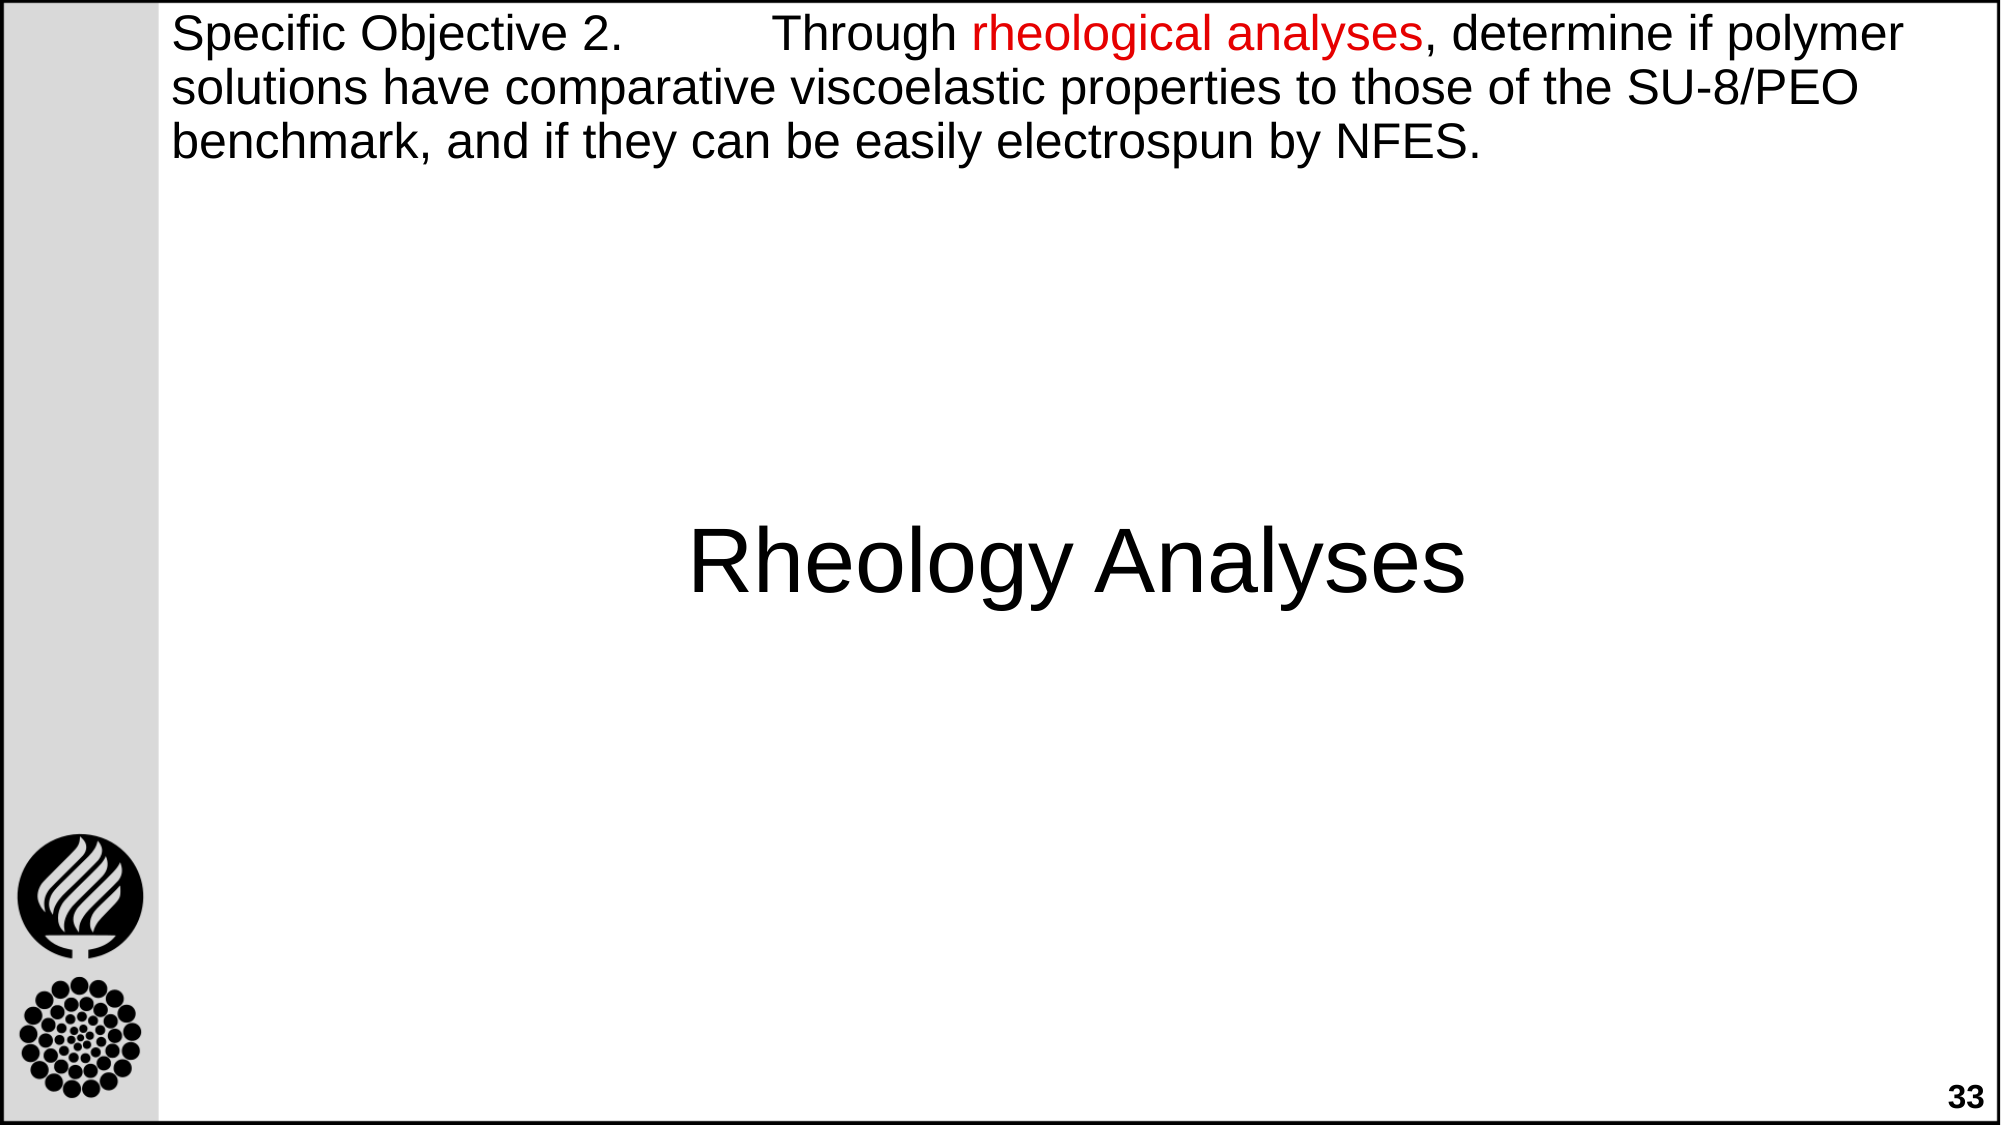

Specific Objective 2.	Through rheological analyses, determine if polymer solutions have comparative viscoelastic properties to those of the SU-8/PEO benchmark, and if they can be easily electrospun by NFES.
# Rheology Analyses
33